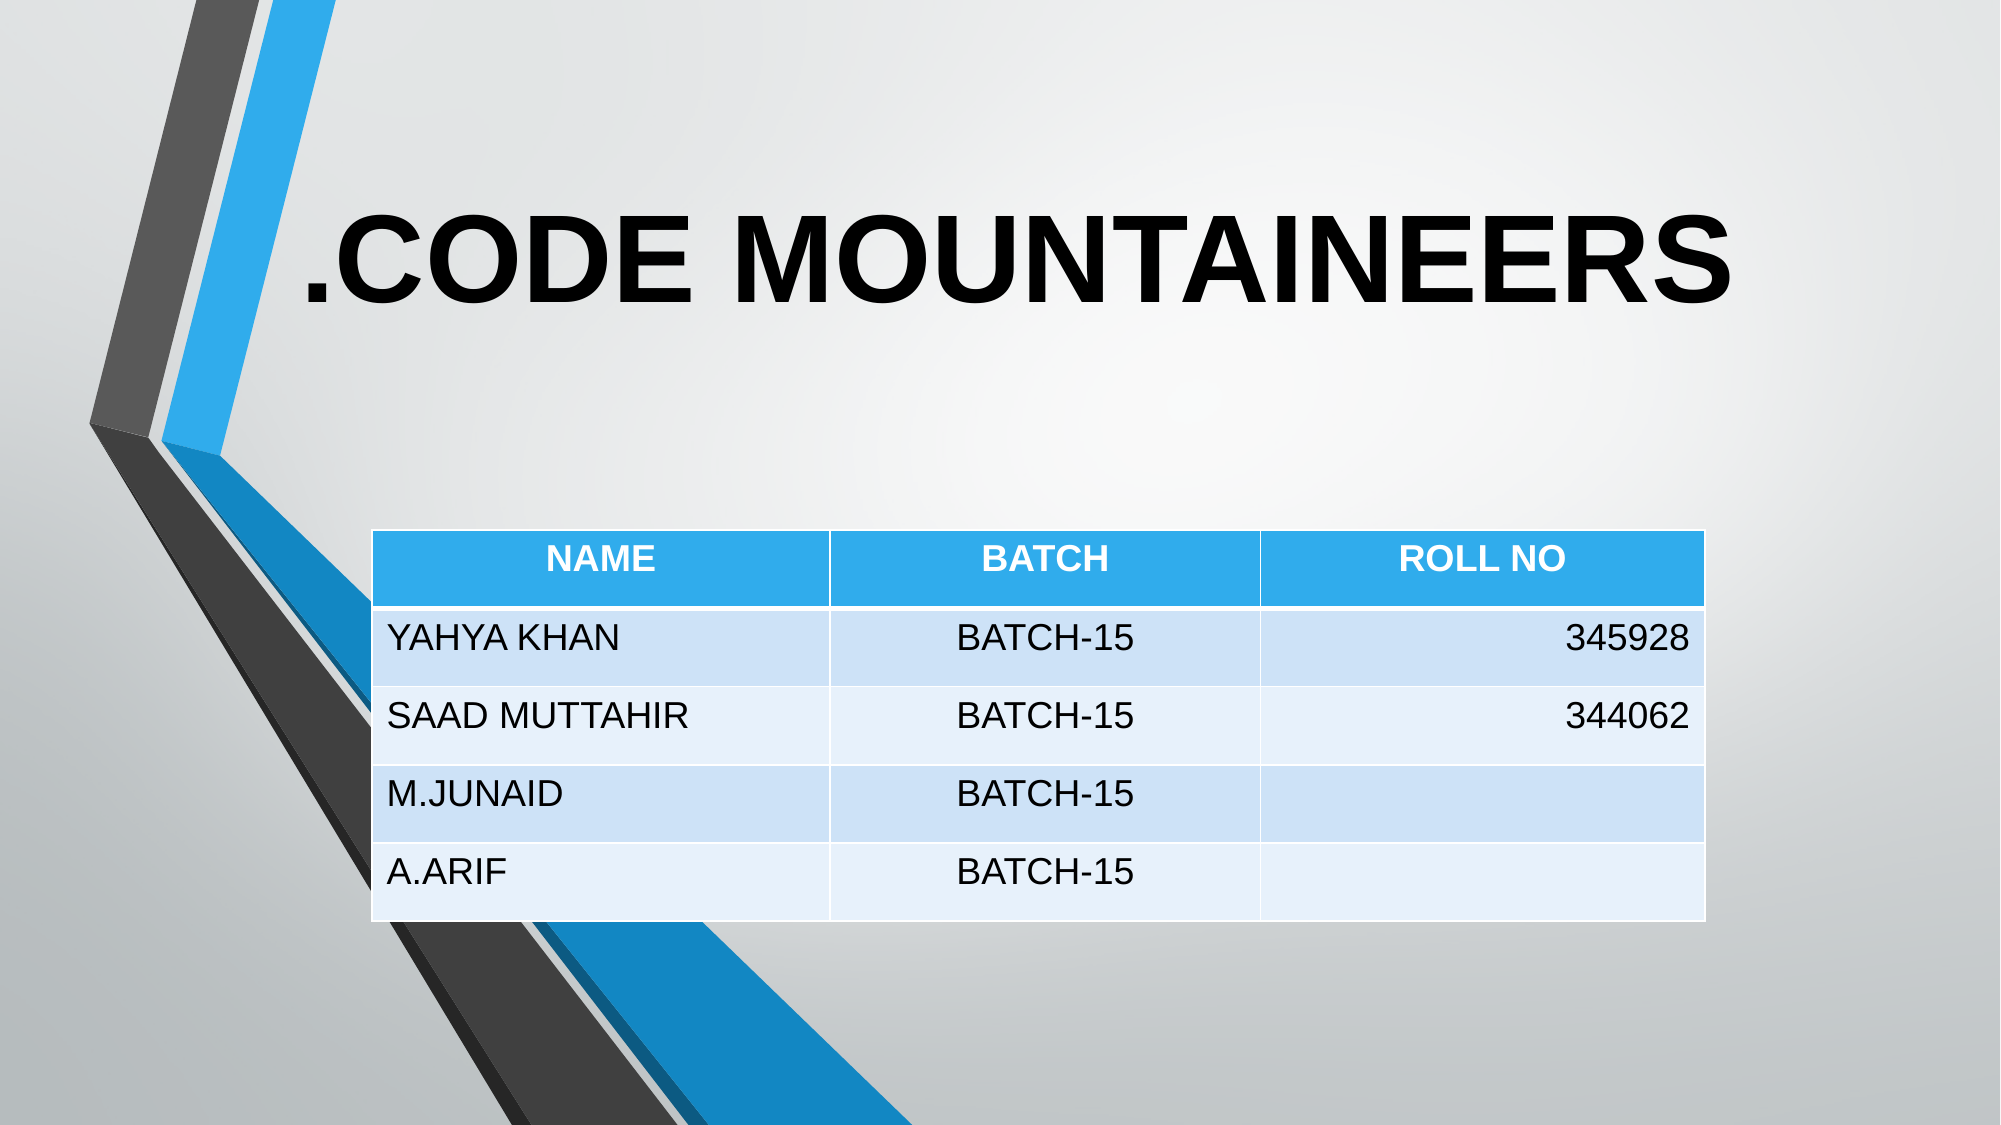

# .CODE MOUNTAINEERS
| NAME | BATCH | ROLL NO |
| --- | --- | --- |
| YAHYA KHAN | BATCH-15 | 345928 |
| SAAD MUTTAHIR | BATCH-15 | 344062 |
| M.JUNAID | BATCH-15 |  |
| A.ARIF | BATCH-15 |  |